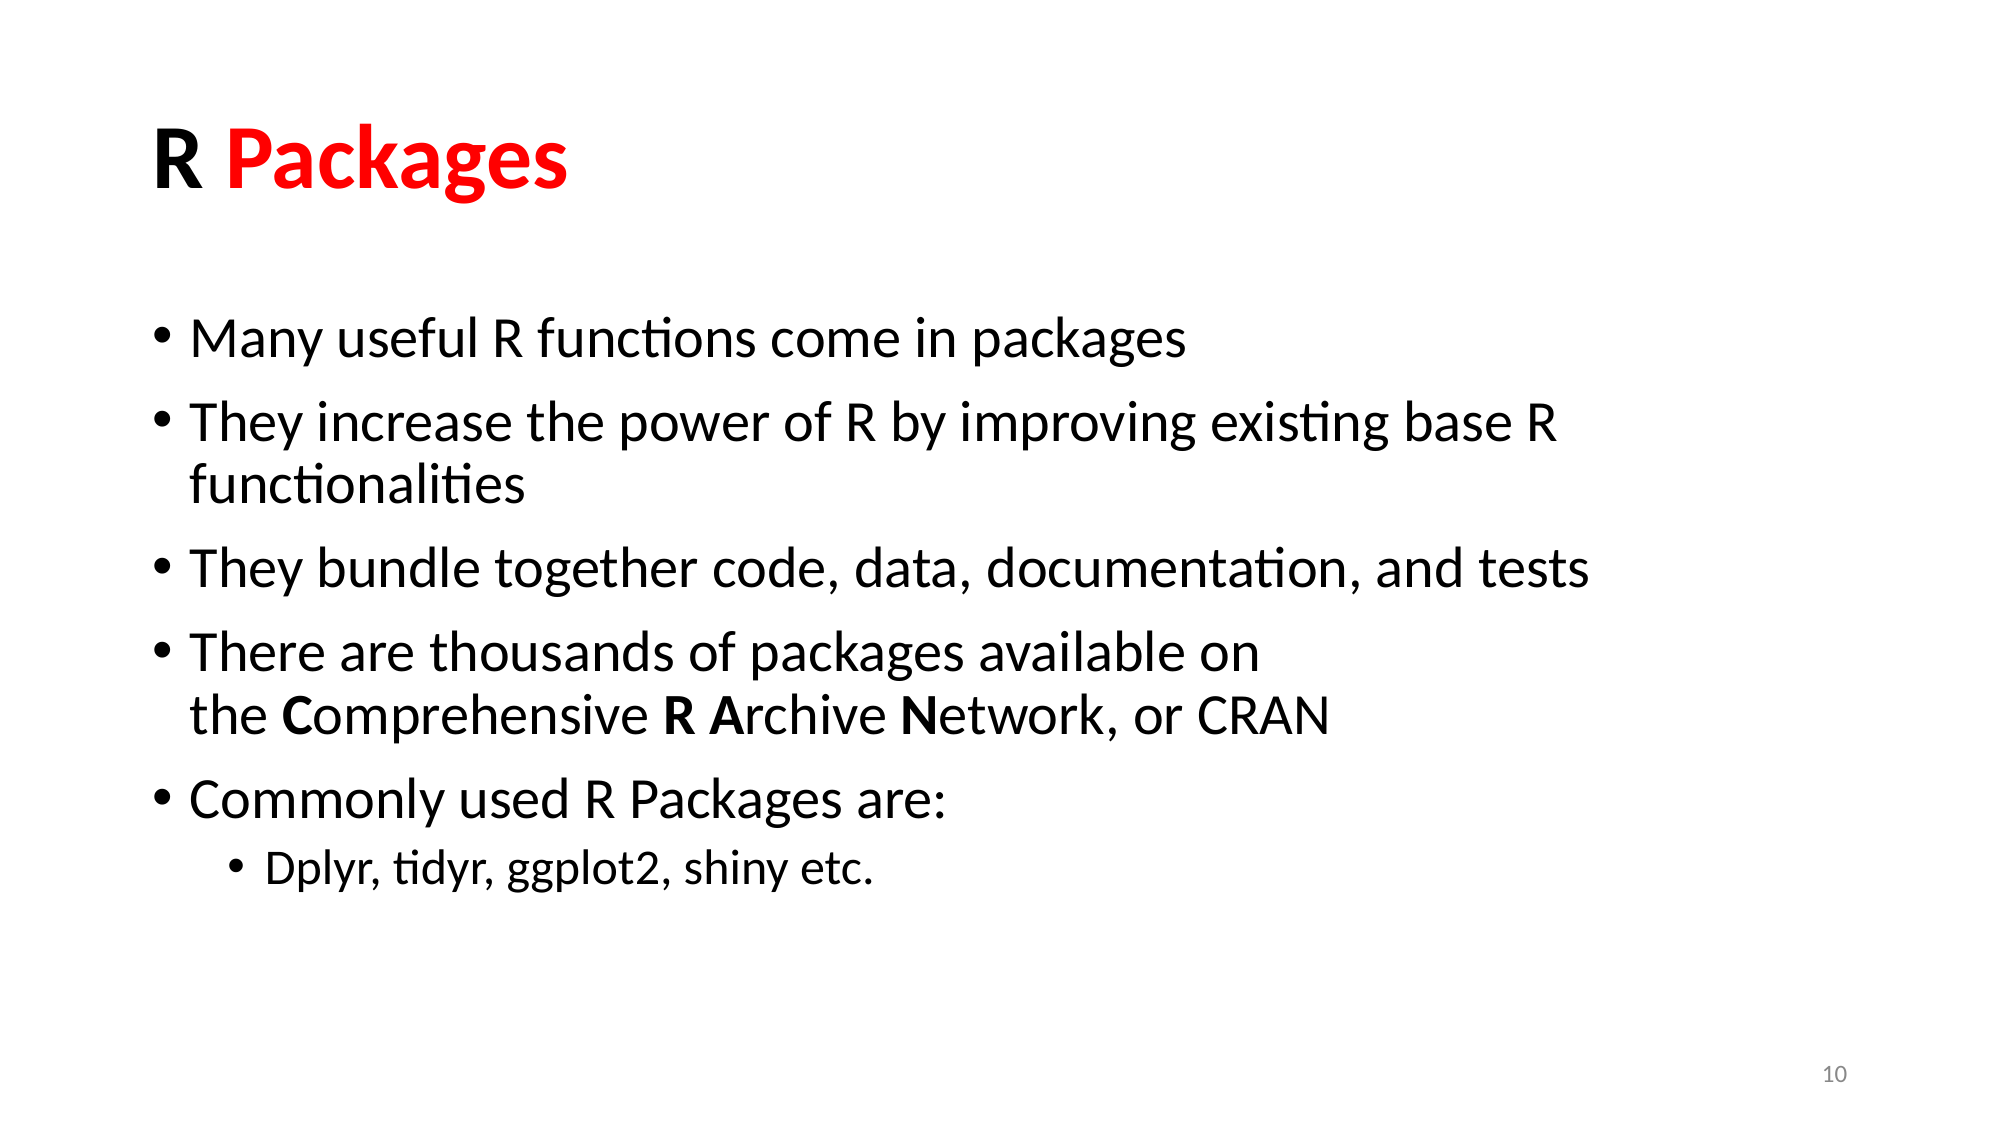

# R Packages
Many useful R functions come in packages
They increase the power of R by improving existing base R functionalities
They bundle together code, data, documentation, and tests
There are thousands of packages available on the Comprehensive R Archive Network, or CRAN
Commonly used R Packages are:
Dplyr, tidyr, ggplot2, shiny etc.
10